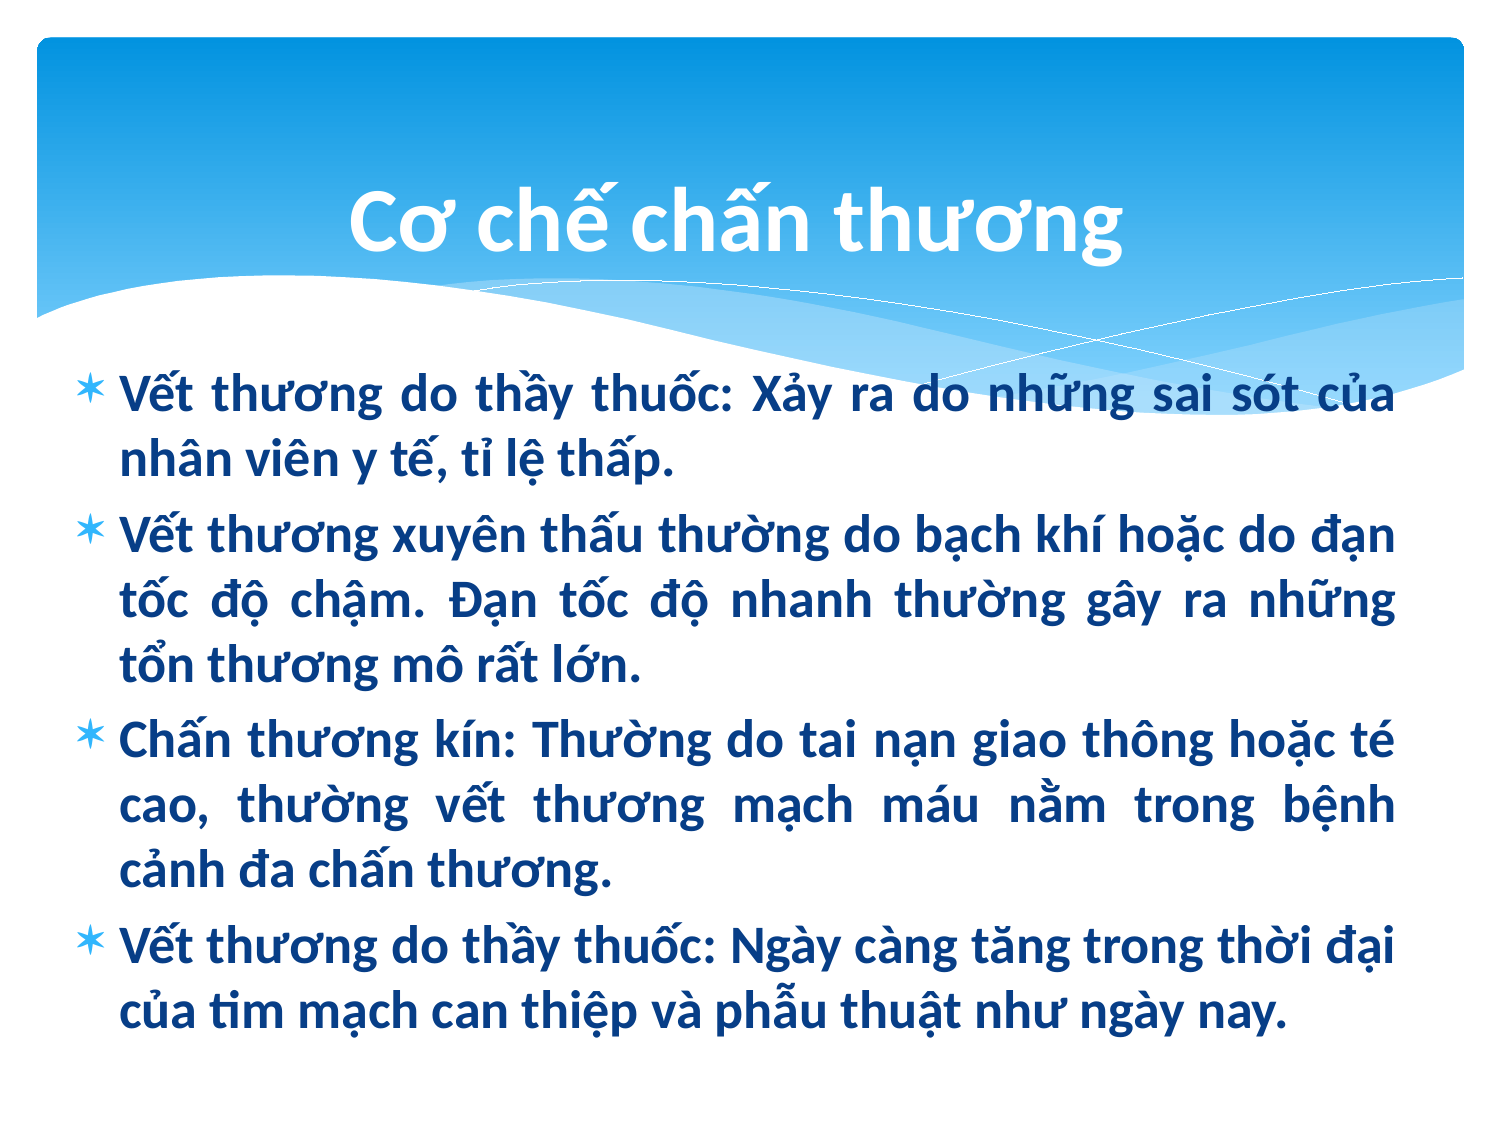

# Cơ chế chấn thương
Vết thương do thầy thuốc: Xảy ra do những sai sót của nhân viên y tế, tỉ lệ thấp.
Vết thương xuyên thấu thường do bạch khí hoặc do đạn tốc độ chậm. Đạn tốc độ nhanh thường gây ra những tổn thương mô rất lớn.
Chấn thương kín: Thường do tai nạn giao thông hoặc té cao, thường vết thương mạch máu nằm trong bệnh cảnh đa chấn thương.
Vết thương do thầy thuốc: Ngày càng tăng trong thời đại của tim mạch can thiệp và phẫu thuật như ngày nay.